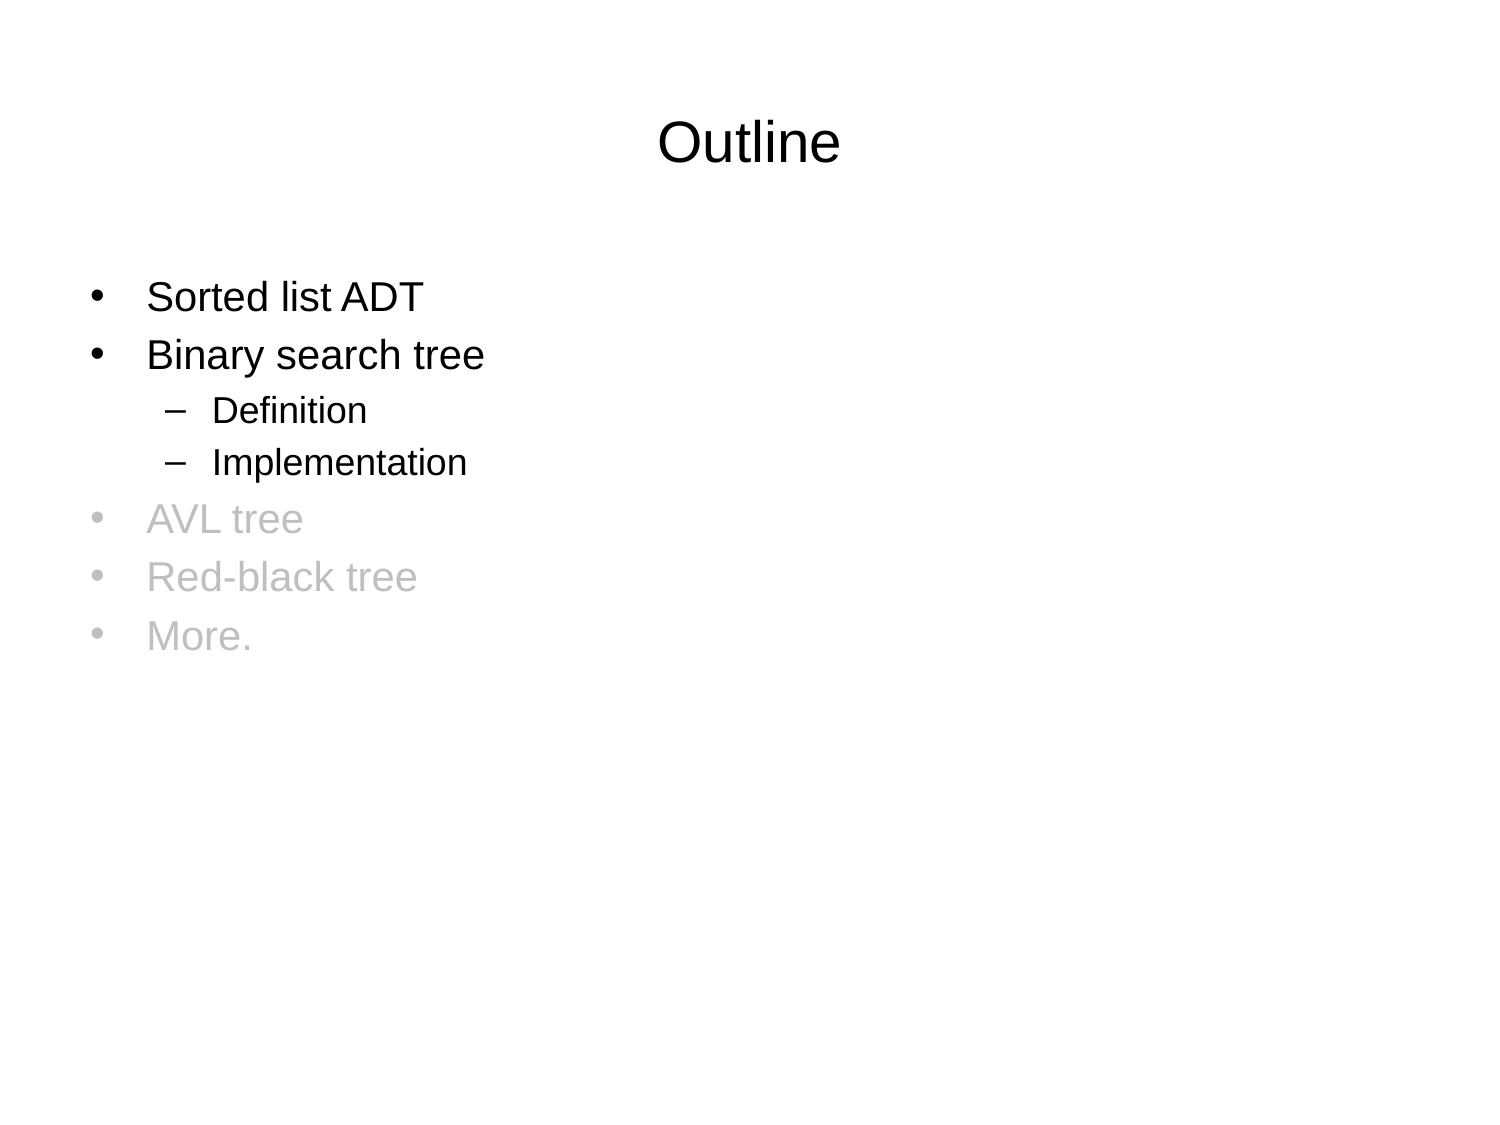

# Outline
Sorted list ADT
Binary search tree
Definition
Implementation
AVL tree
Red-black tree
More.